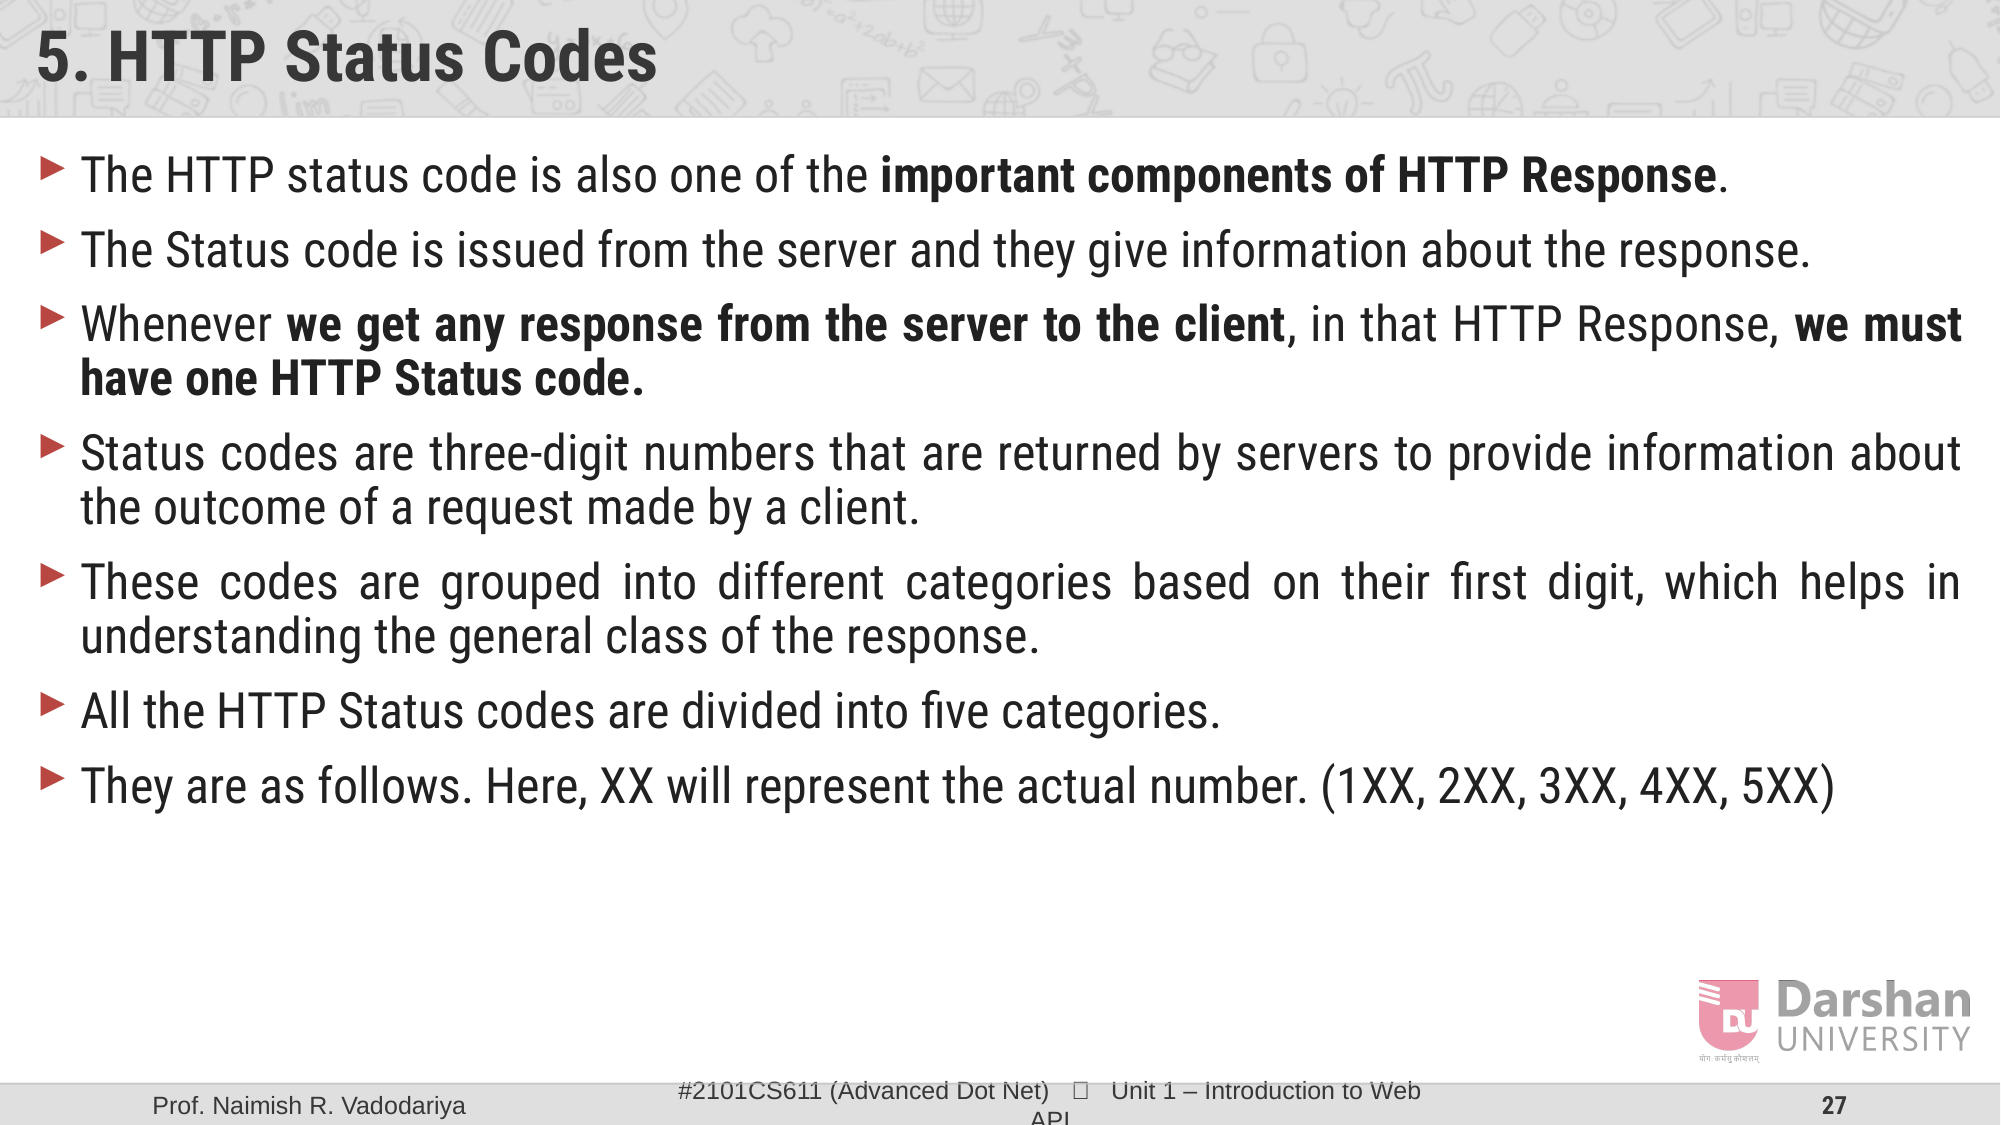

# 5. HTTP Status Codes
The HTTP status code is also one of the important components of HTTP Response.
The Status code is issued from the server and they give information about the response.
Whenever we get any response from the server to the client, in that HTTP Response, we must have one HTTP Status code.
Status codes are three-digit numbers that are returned by servers to provide information about the outcome of a request made by a client.
These codes are grouped into different categories based on their first digit, which helps in understanding the general class of the response.
All the HTTP Status codes are divided into five categories.
They are as follows. Here, XX will represent the actual number. (1XX, 2XX, 3XX, 4XX, 5XX)